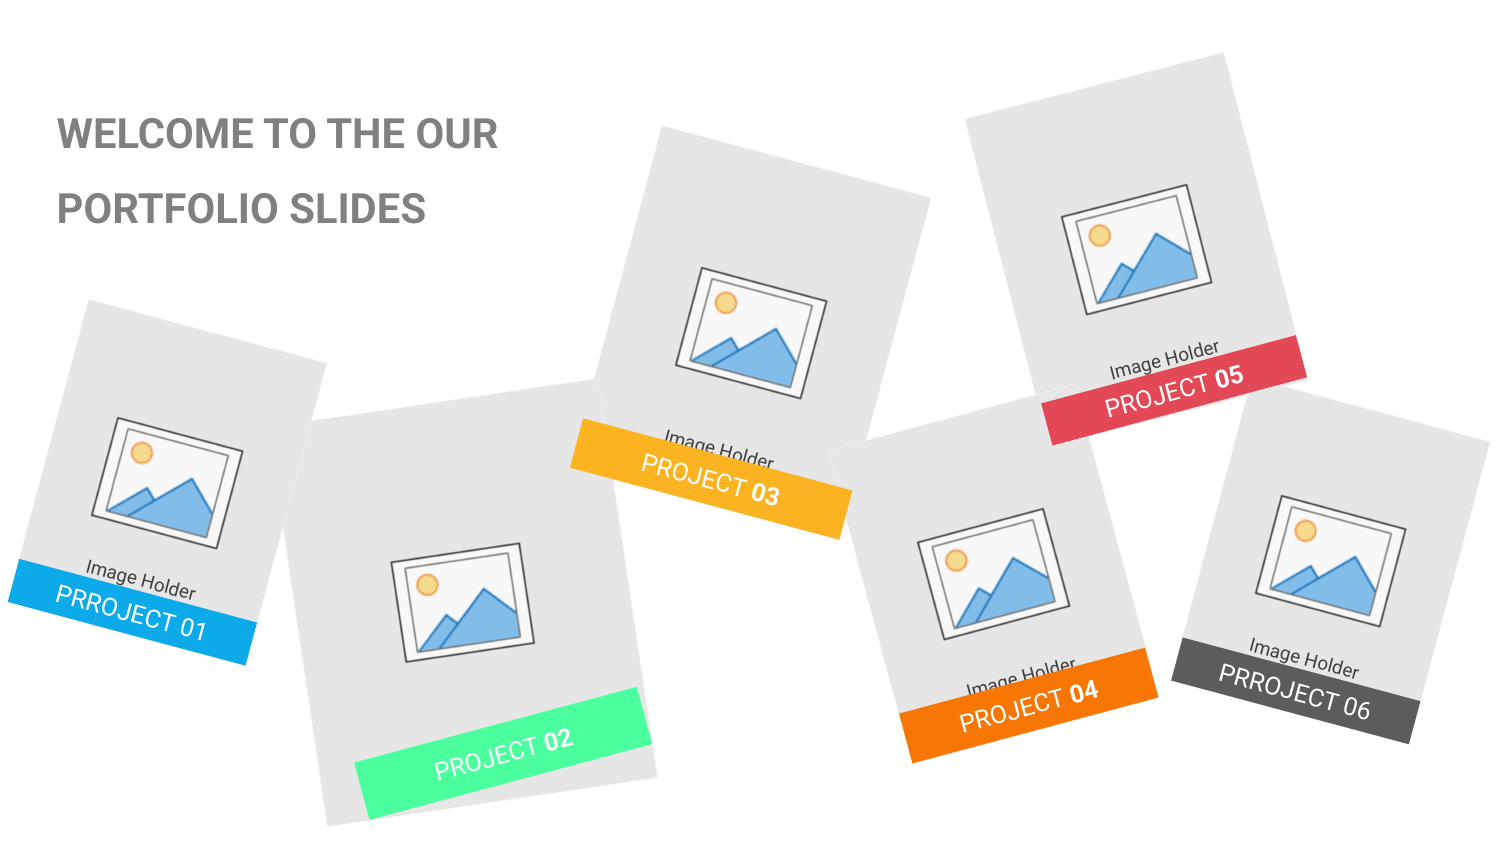

WELCOME TO THE OUR PORTFOLIO SLIDES

PROJECT 05

PROJECT 03
PRROJECT 01
PRROJECT 06
PROJECT 04
PROJECT 02